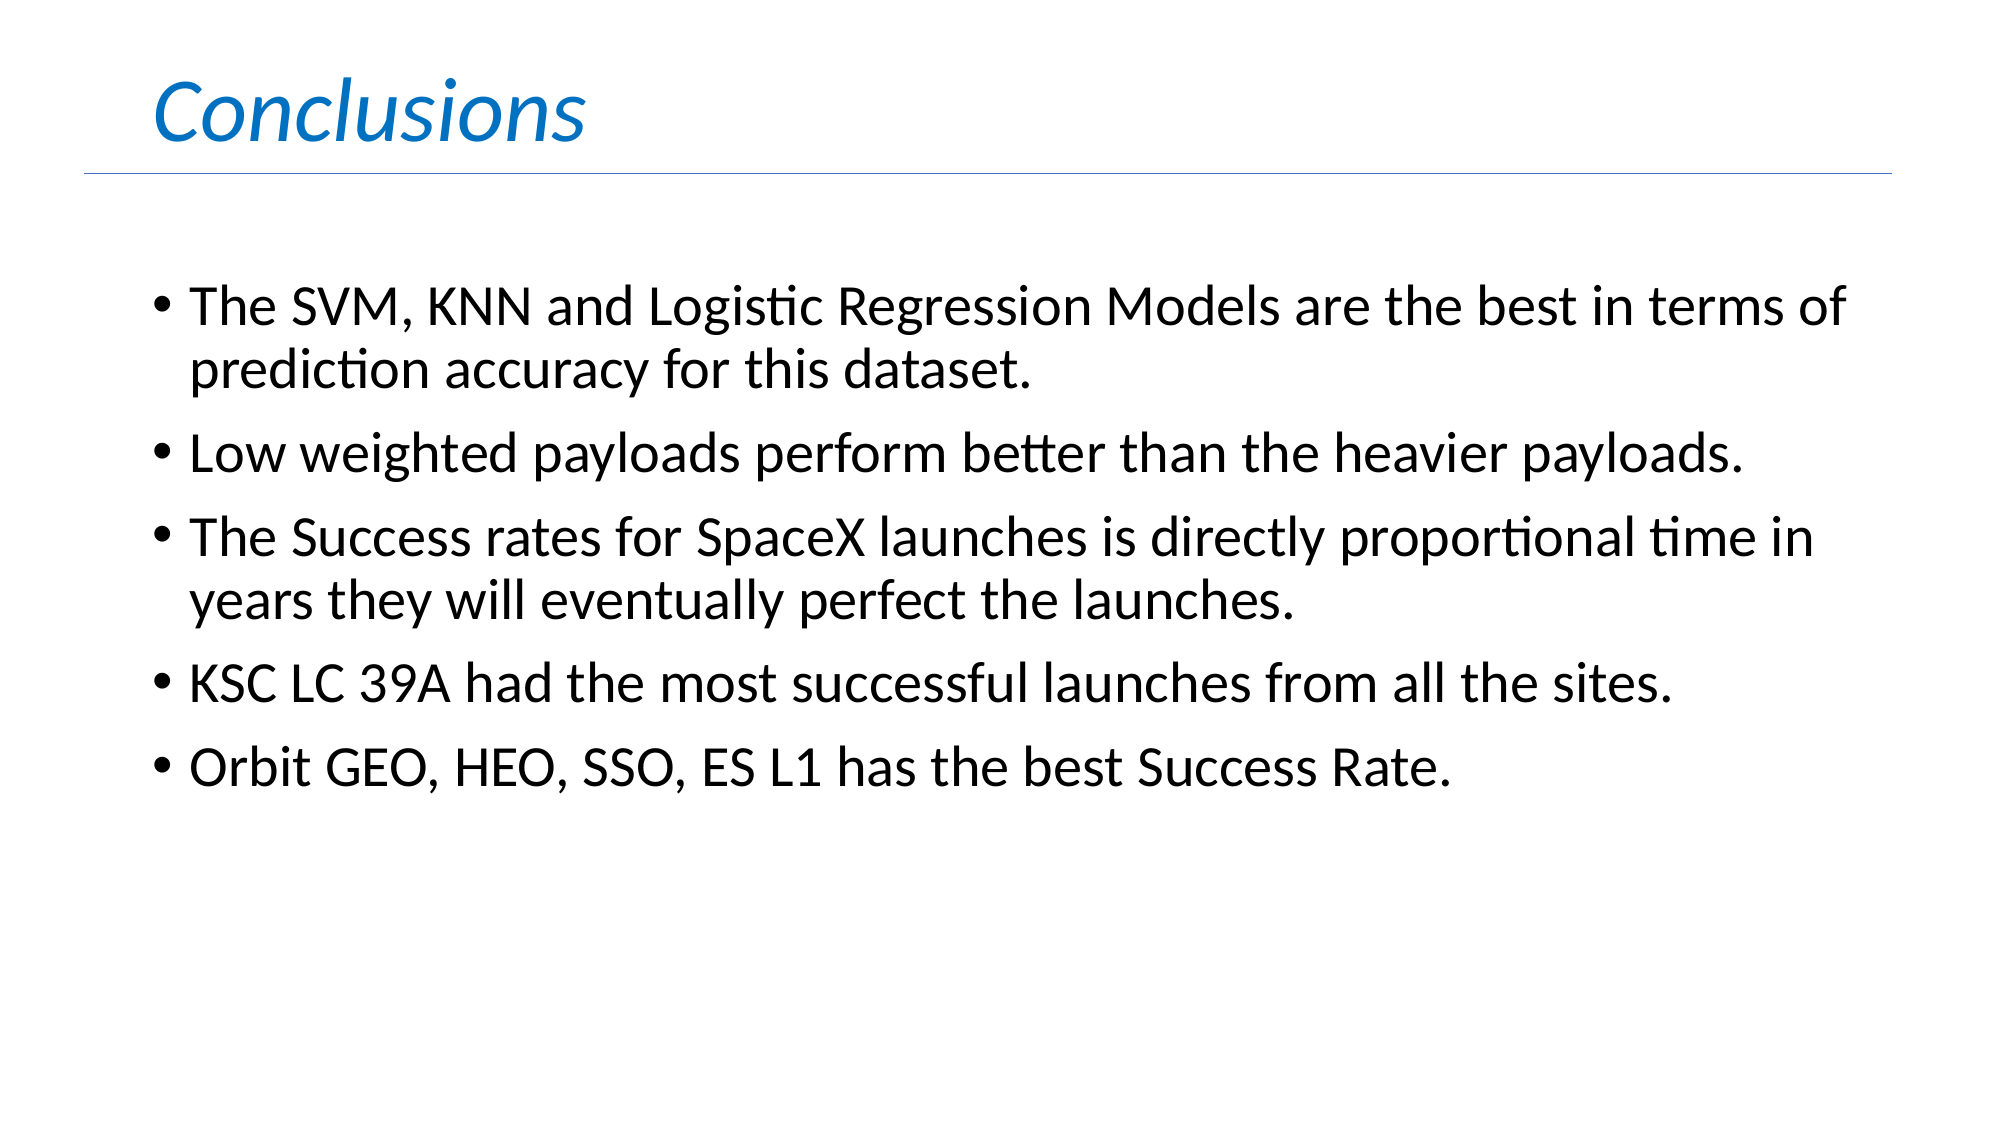

# Conclusions
The SVM, KNN and Logistic Regression Models are the best in terms of prediction accuracy for this dataset.
Low weighted payloads perform better than the heavier payloads.
The Success rates for SpaceX launches is directly proportional time in years they will eventually perfect the launches.
KSC LC 39A had the most successful launches from all the sites.
Orbit GEO, HEO, SSO, ES L1 has the best Success Rate.